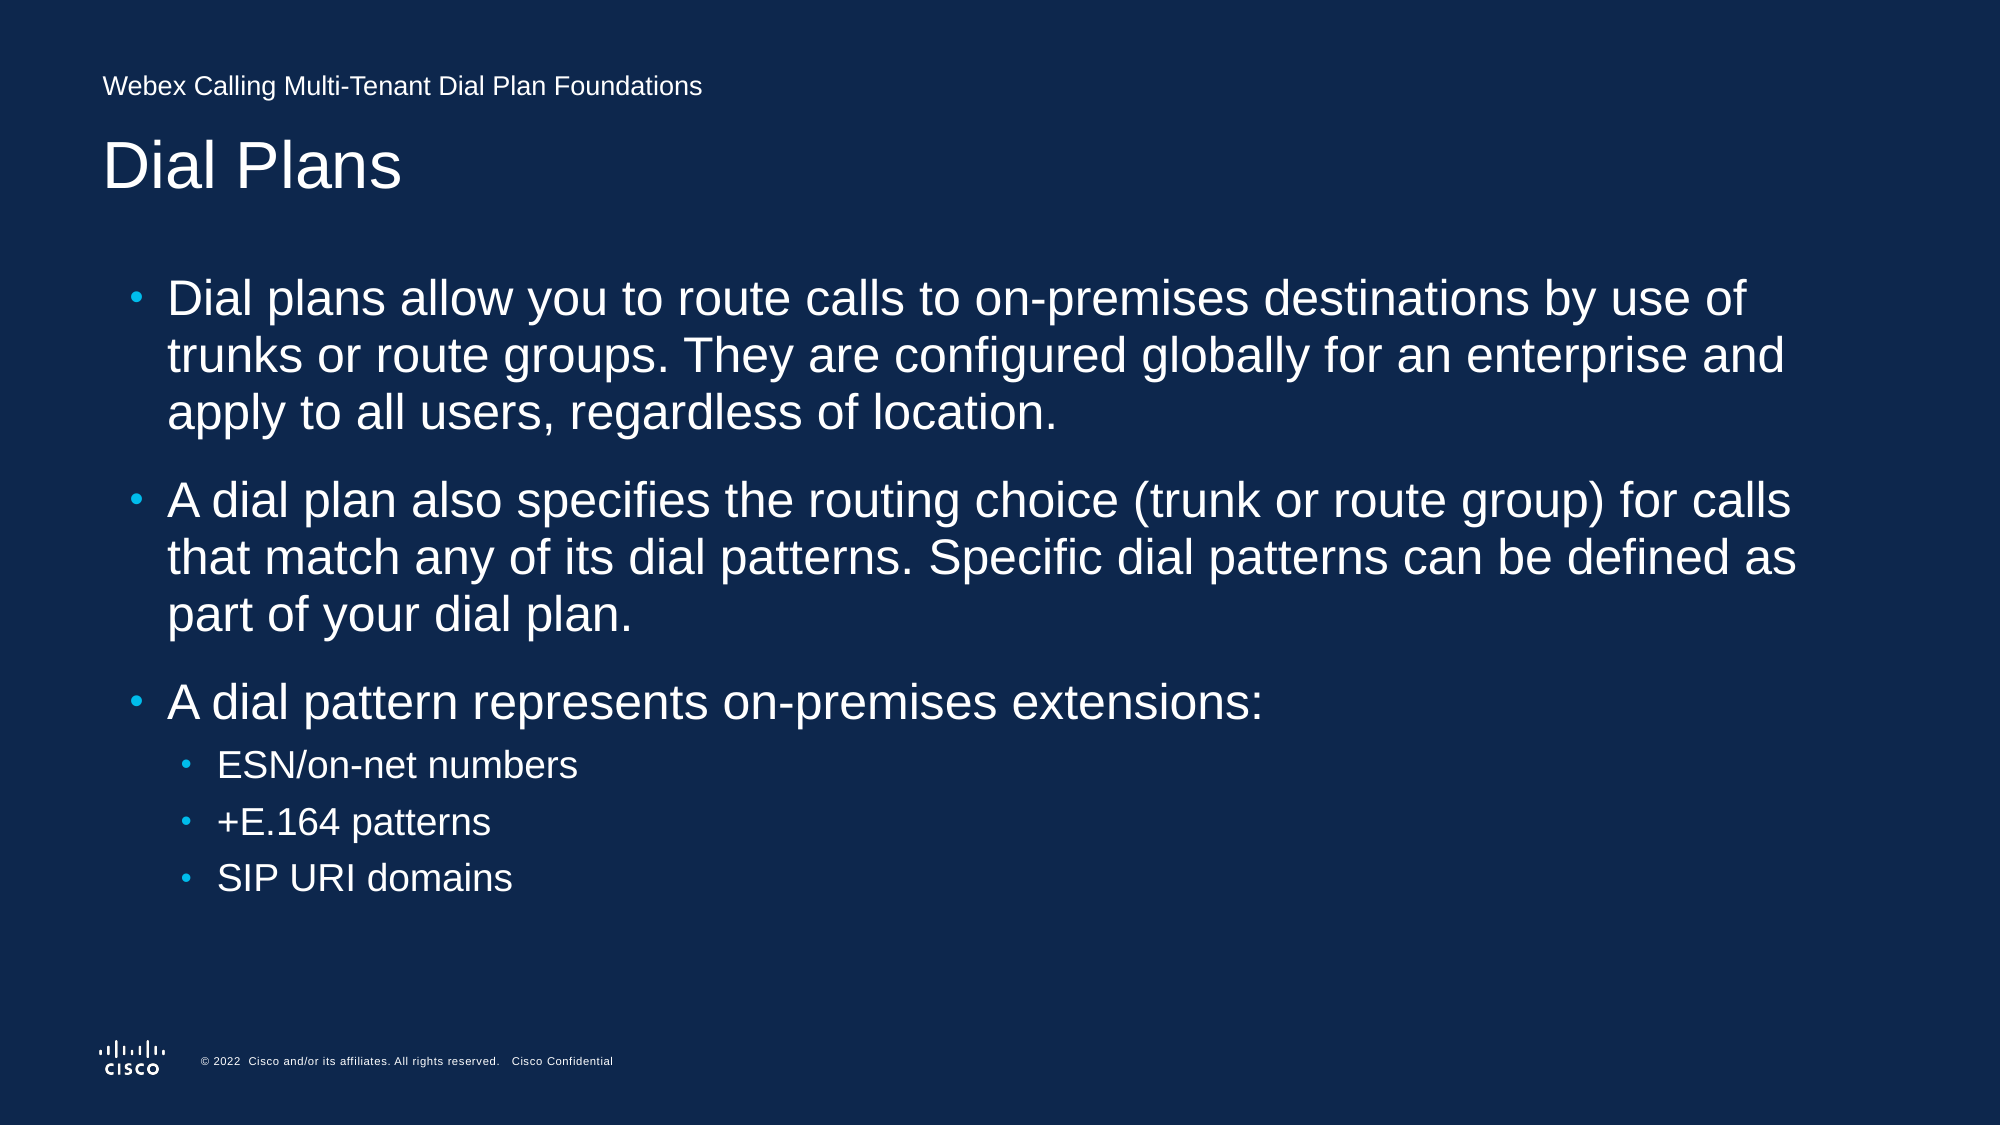

Webex Calling Multi-Tenant Dial Plan Foundations
Dial Plans
Dial plans allow you to route calls to on-premises destinations by use of trunks or route groups. They are configured globally for an enterprise and apply to all users, regardless of location.
A dial plan also specifies the routing choice (trunk or route group) for calls that match any of its dial patterns. Specific dial patterns can be defined as part of your dial plan.
A dial pattern represents on-premises extensions:
ESN/on-net numbers
+E.164 patterns
SIP URI domains